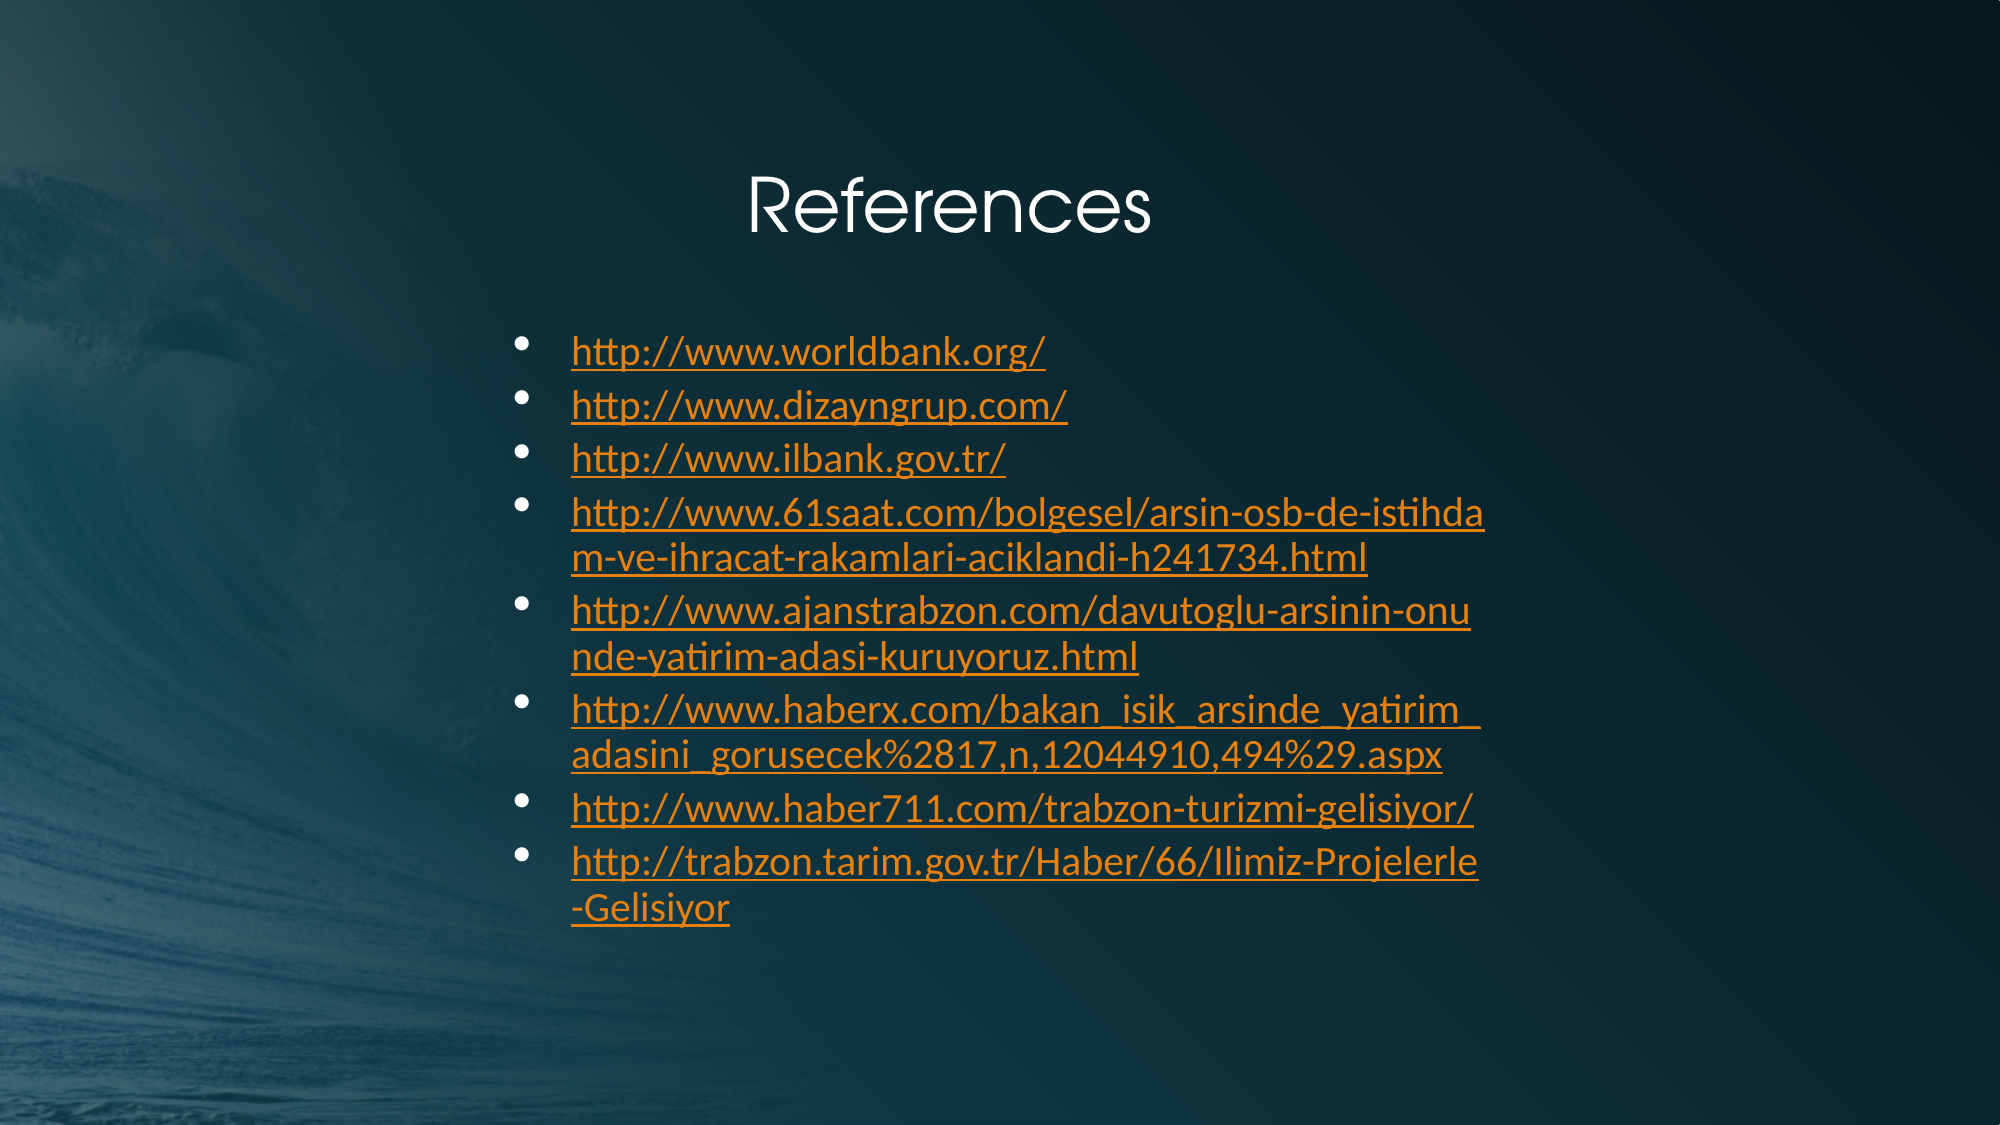

References

http://www.worldbank.org/
http://www.dizayngrup.com/
http://www.ilbank.gov.tr/
http://www.61saat.com/bolgesel/arsin-osb-de-istihdam-ve-ihracat-rakamlari-aciklandi-h241734.html
http://www.ajanstrabzon.com/davutoglu-arsinin-onunde-yatirim-adasi-kuruyoruz.html
http://www.haberx.com/bakan_isik_arsinde_yatirim_adasini_gorusecek%2817,n,12044910,494%29.aspx
http://www.haber711.com/trabzon-turizmi-gelisiyor/
http://trabzon.tarim.gov.tr/Haber/66/Ilimiz-Projelerle-Gelisiyor